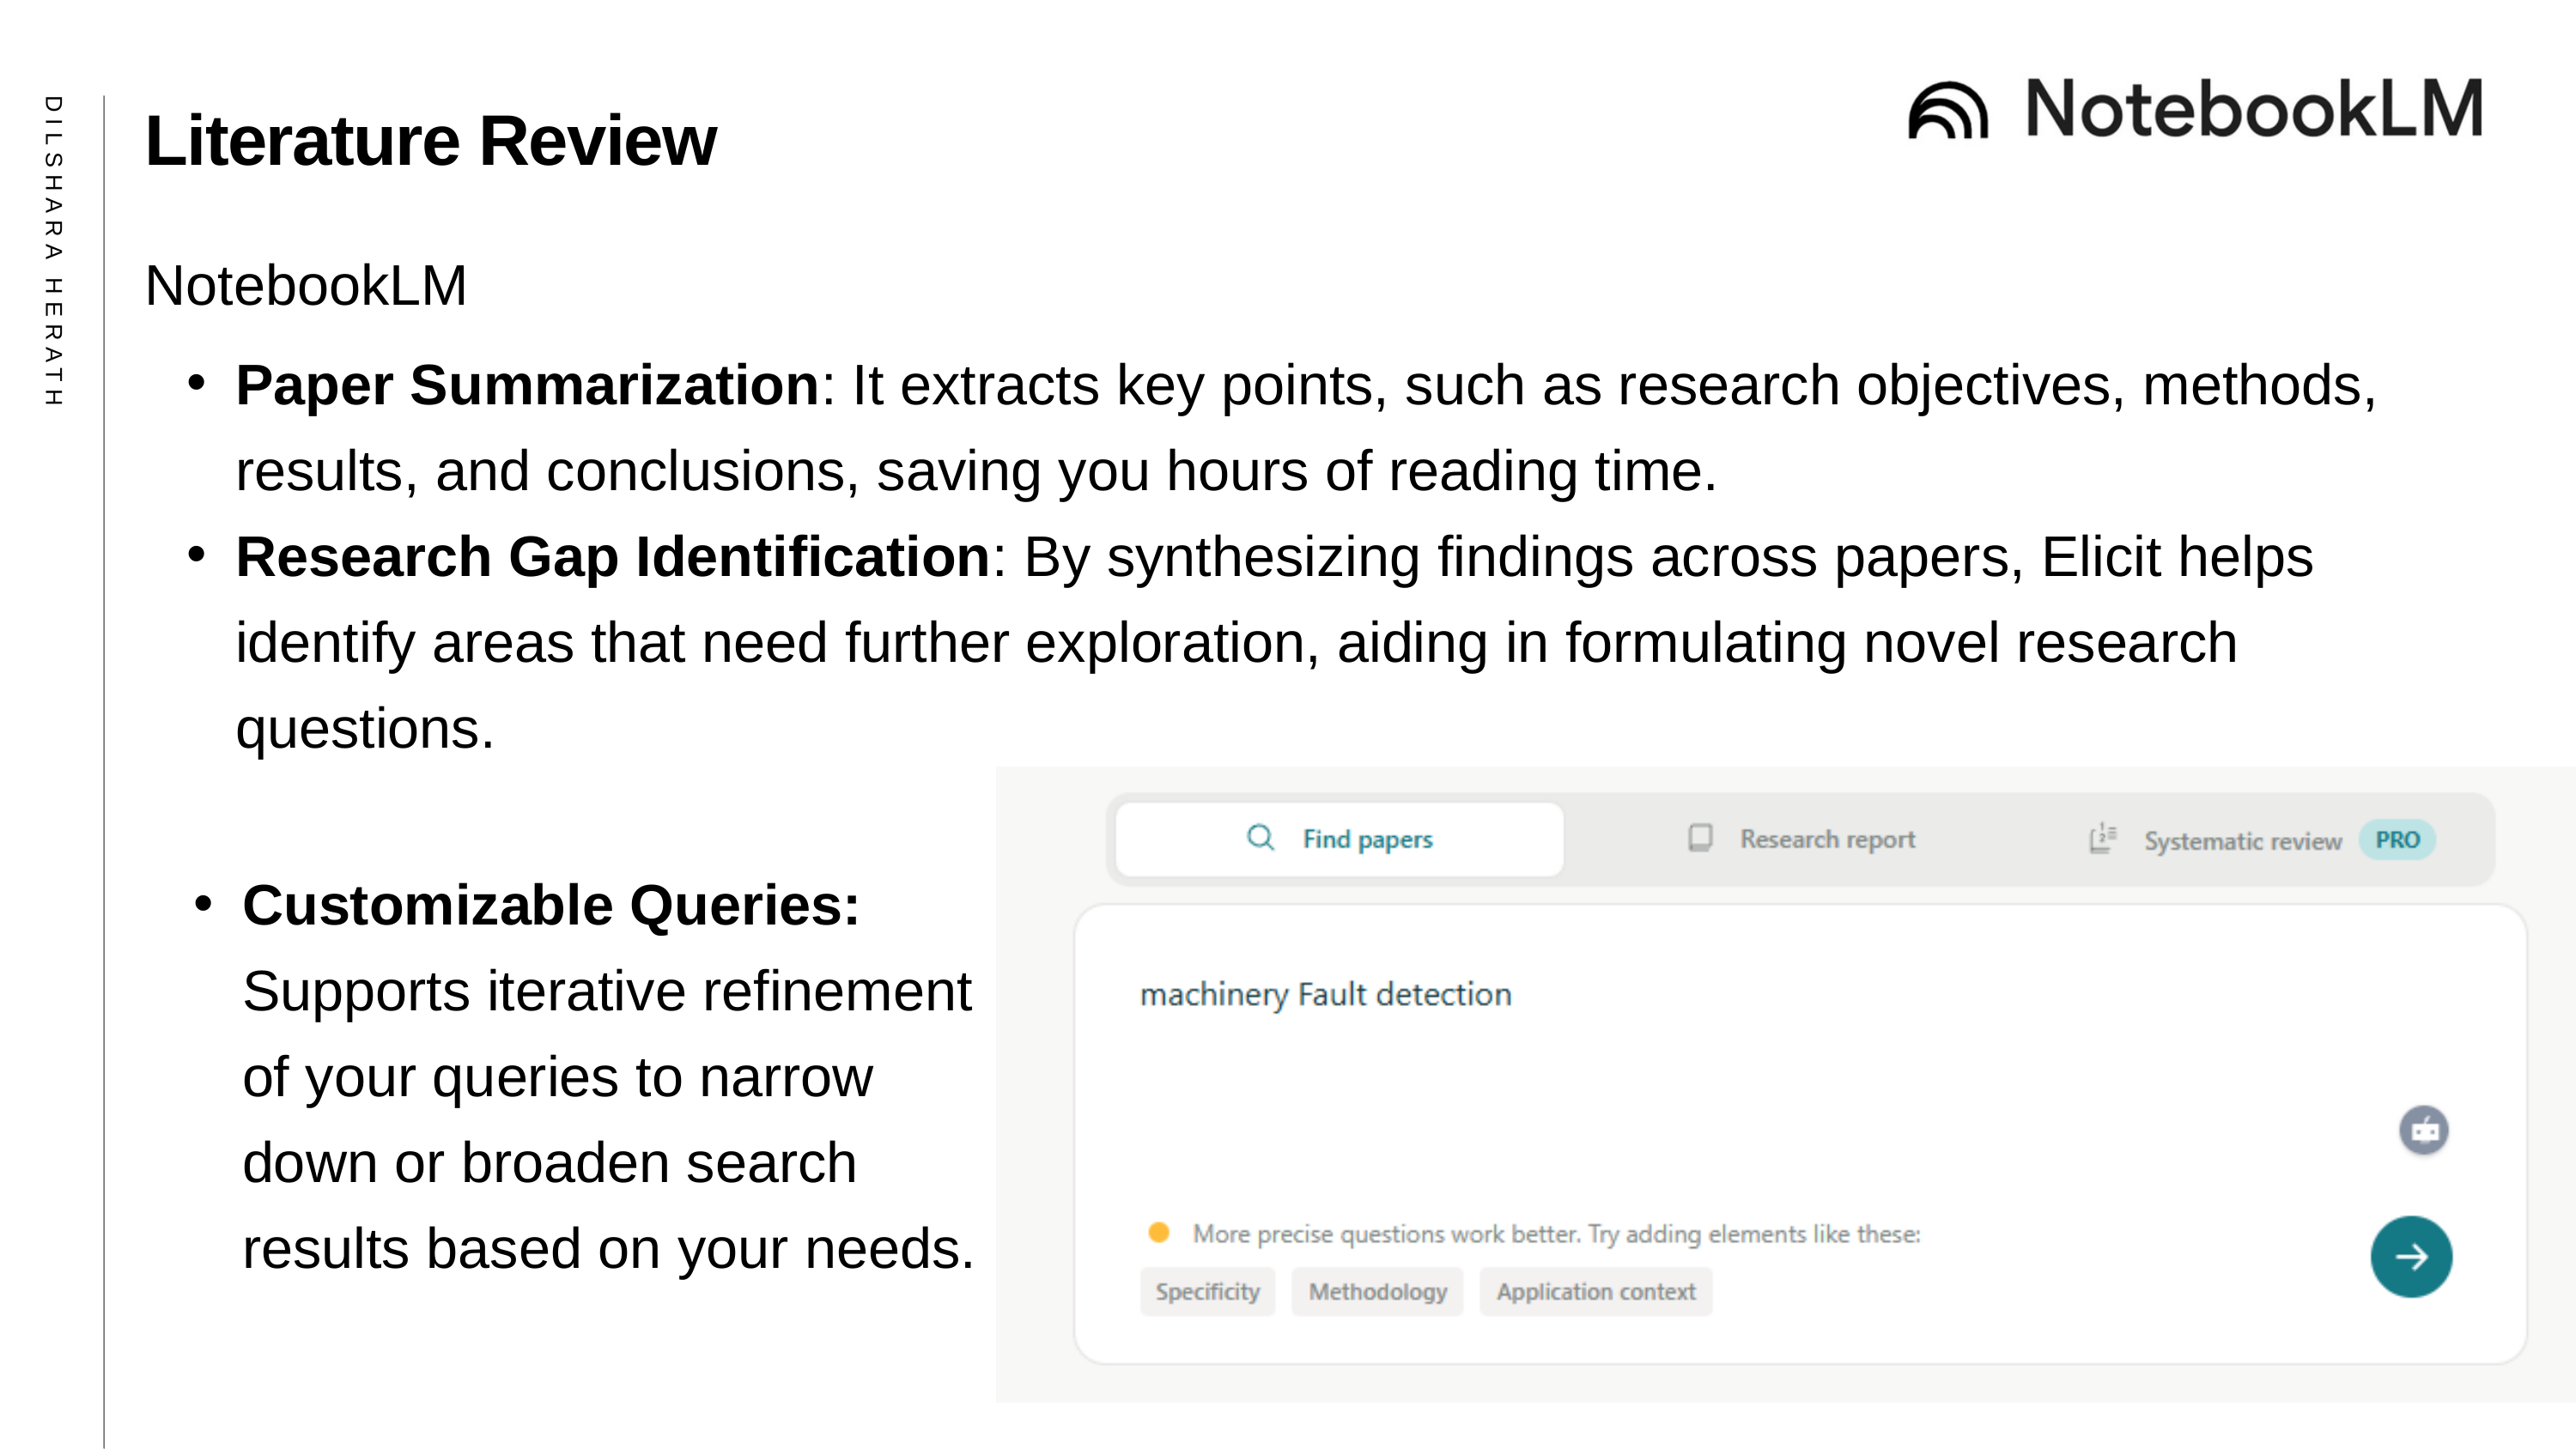

Literature Review
NotebookLM
DILSHARA HERATH
Paper Summarization: It extracts key points, such as research objectives, methods, results, and conclusions, saving you hours of reading time.
Research Gap Identification: By synthesizing findings across papers, Elicit helps identify areas that need further exploration, aiding in formulating novel research questions.

Customizable Queries: Supports iterative refinement of your queries to narrow down or broaden search results based on your needs.